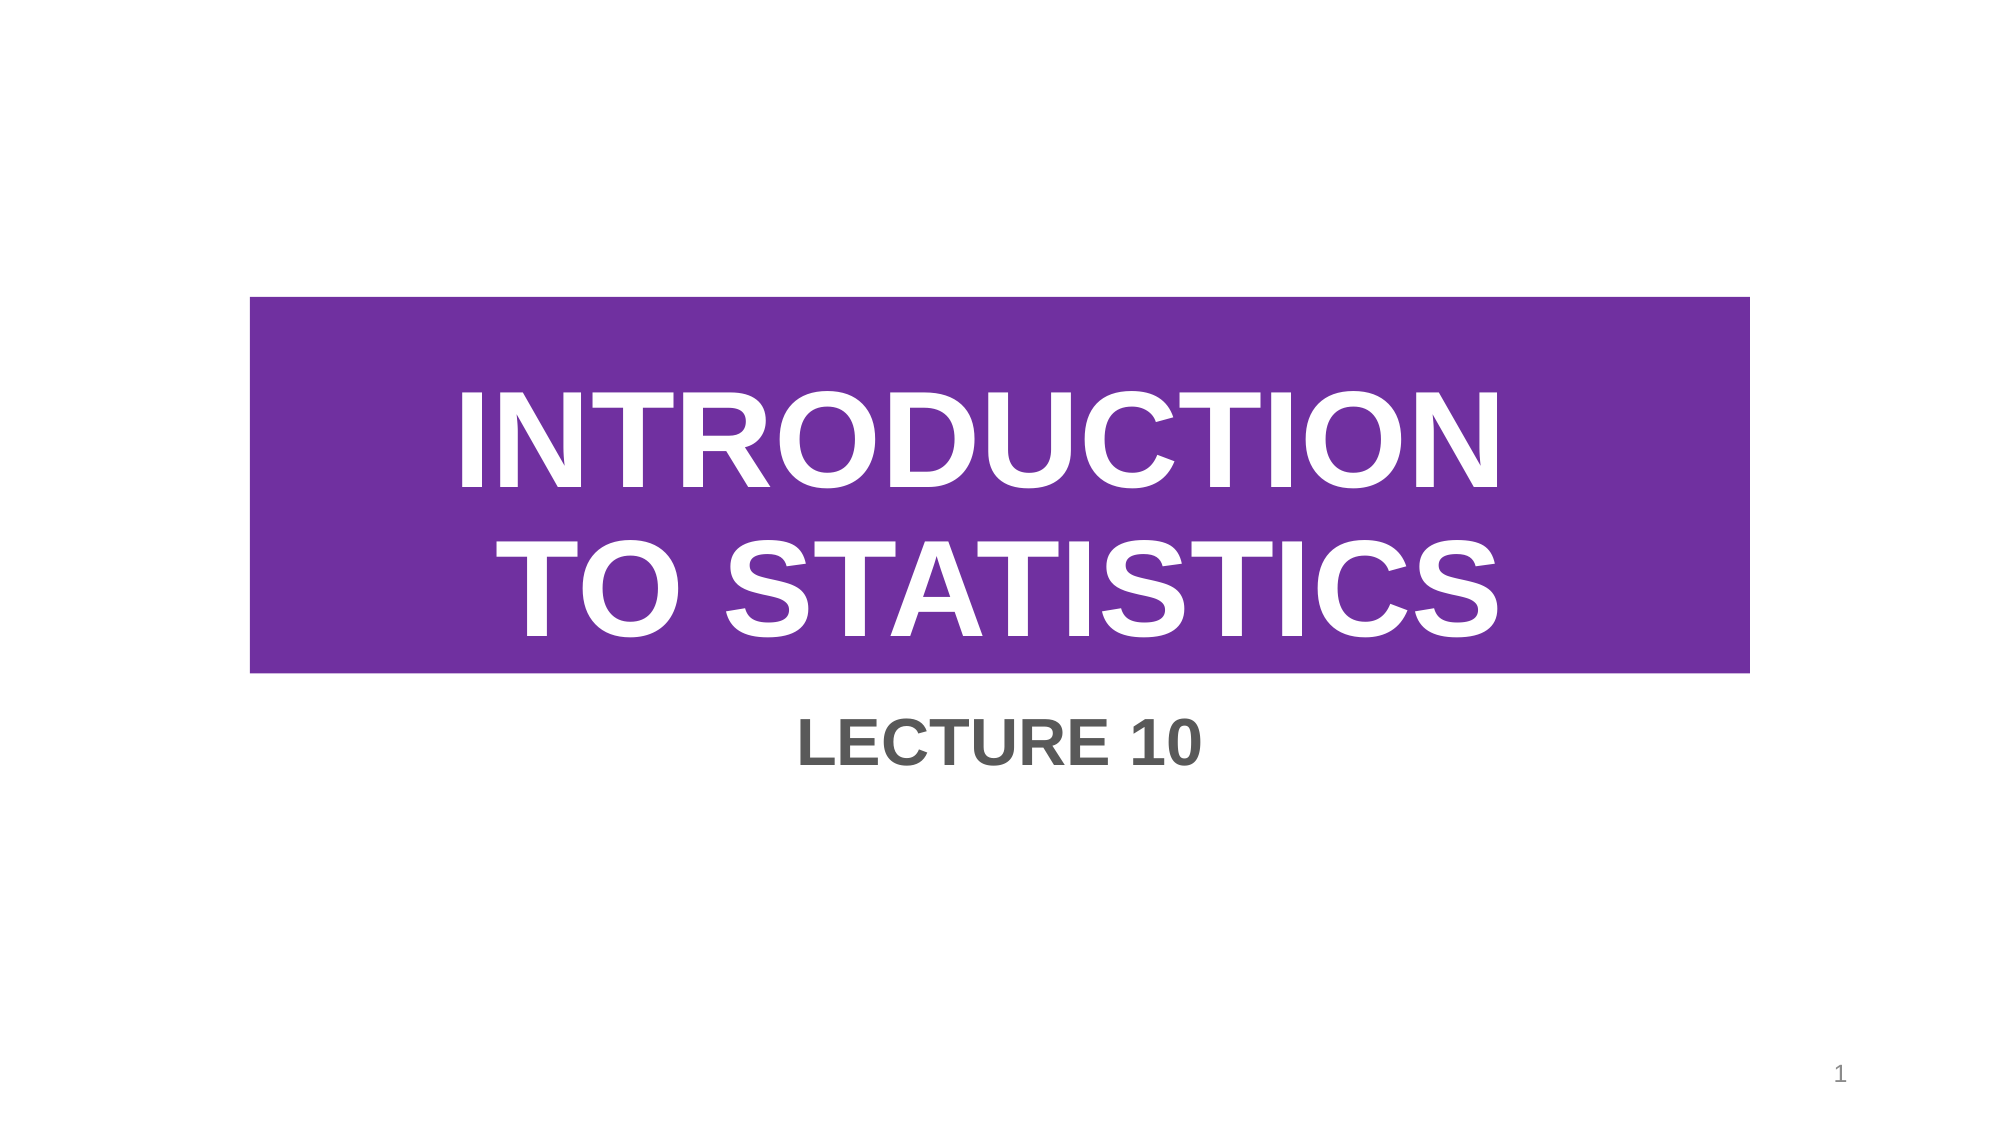

# INTRODUCTION TO STATISTICS
LECTURE 10
1